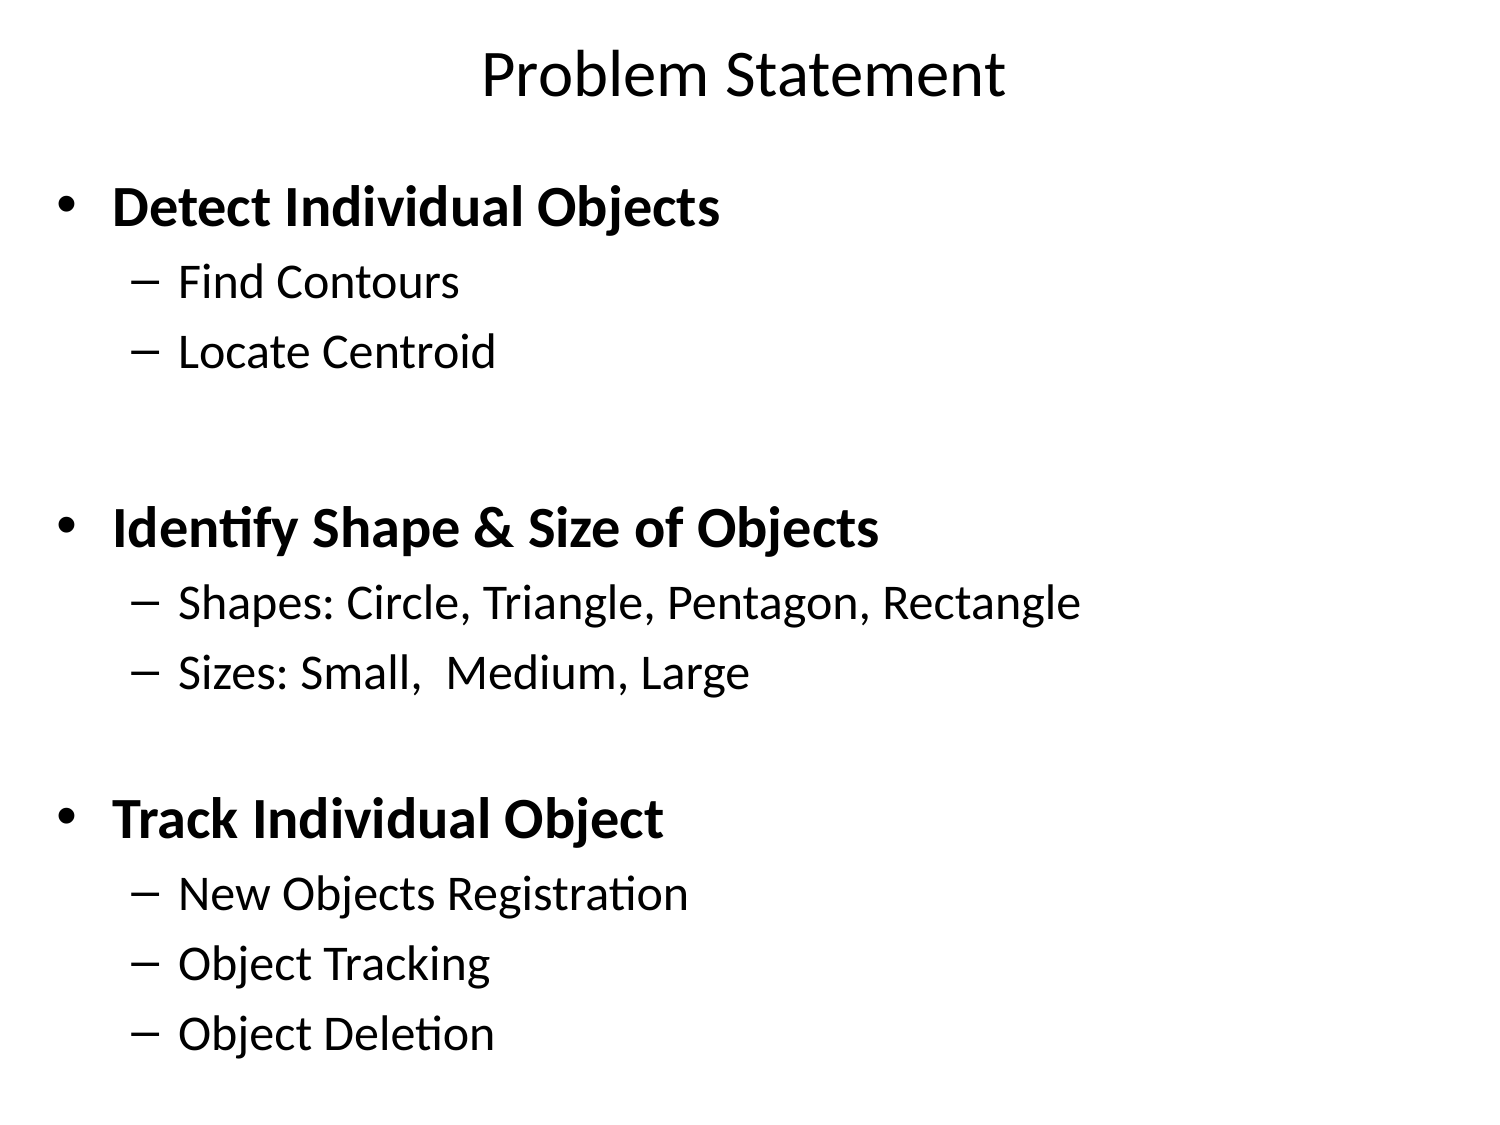

# Problem Statement
Detect Individual Objects
Find Contours
Locate Centroid

Identify Shape & Size of Objects
Shapes: Circle, Triangle, Pentagon, Rectangle
Sizes: Small,  Medium, Large

Track Individual Object
New Objects Registration
Object Tracking
Object Deletion